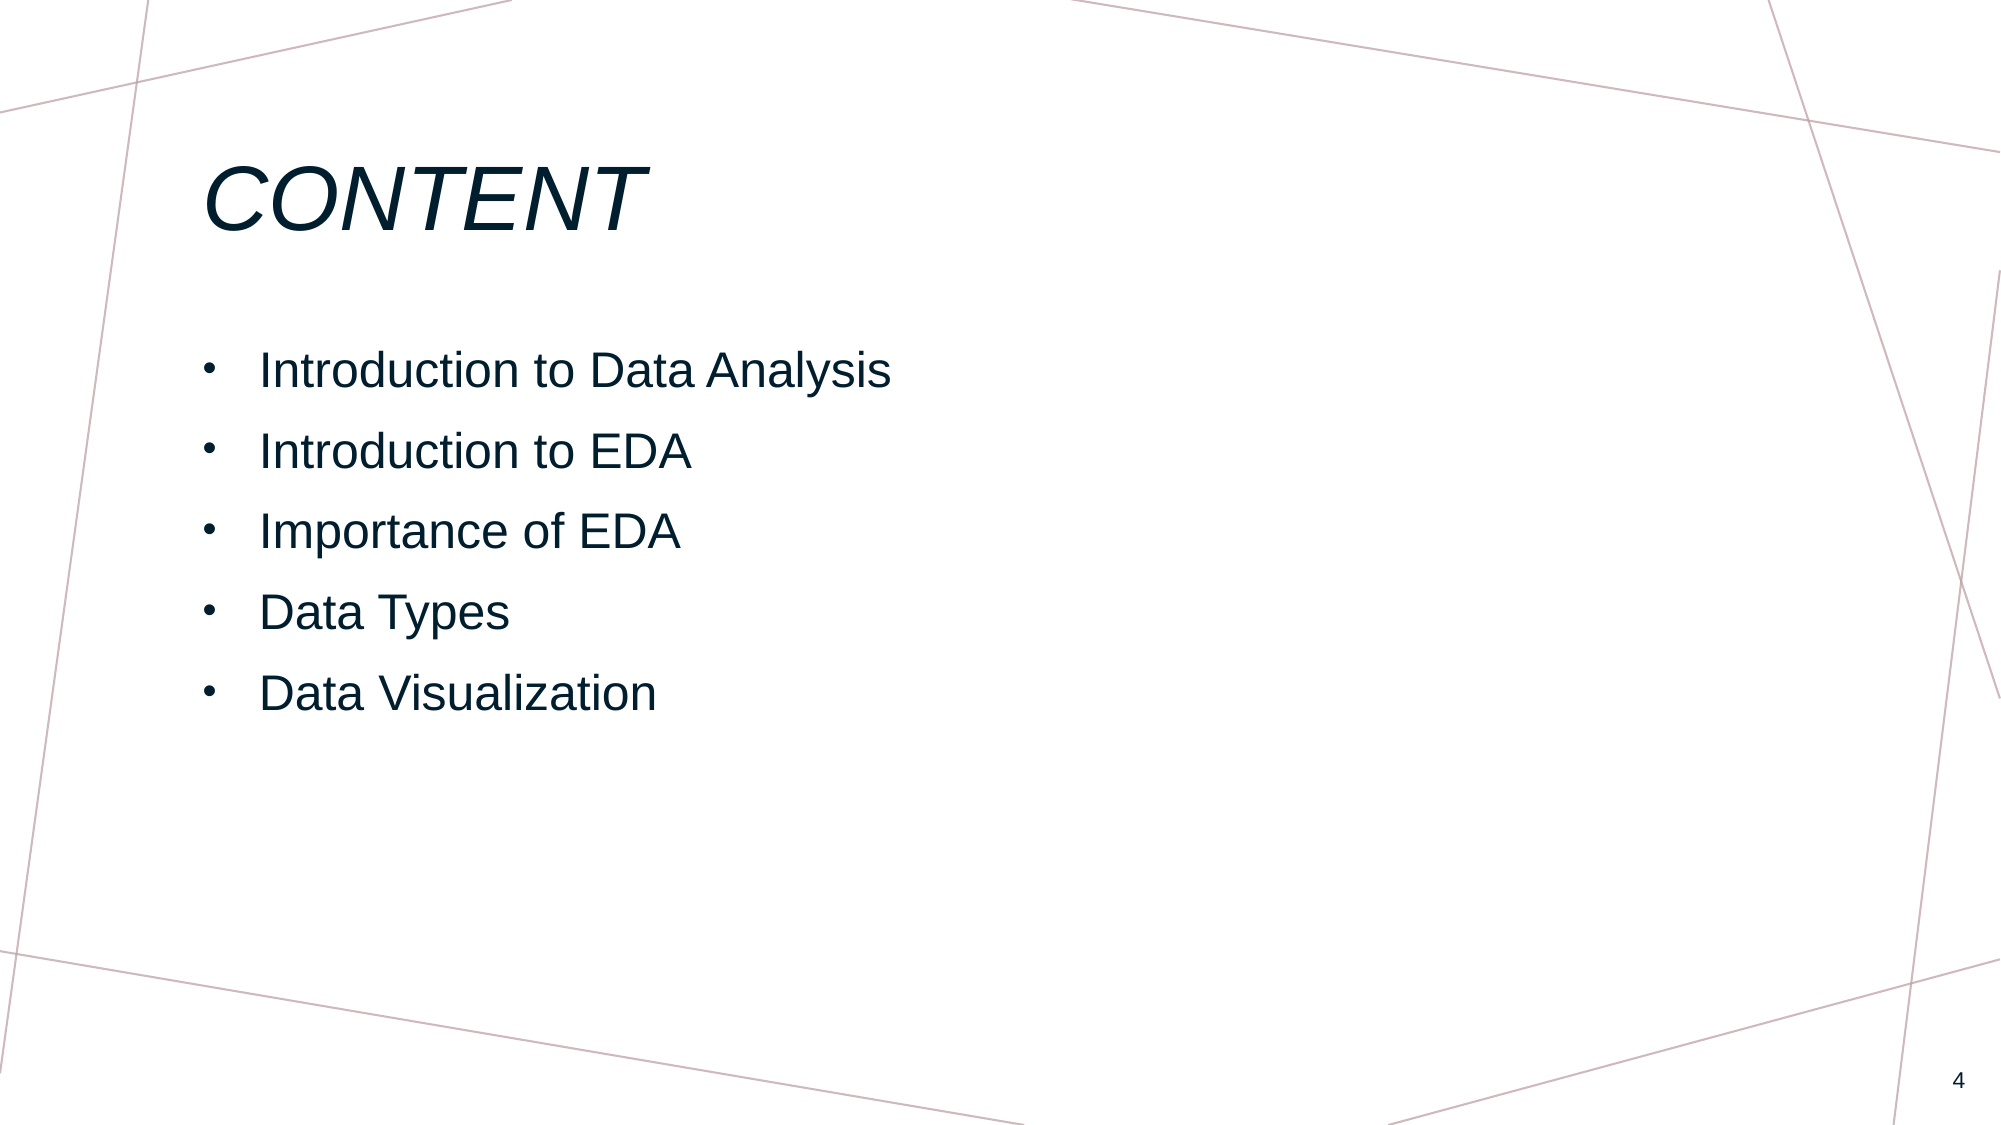

# content
Introduction to Data Analysis
Introduction to EDA
Importance of EDA
Data Types
Data Visualization

4